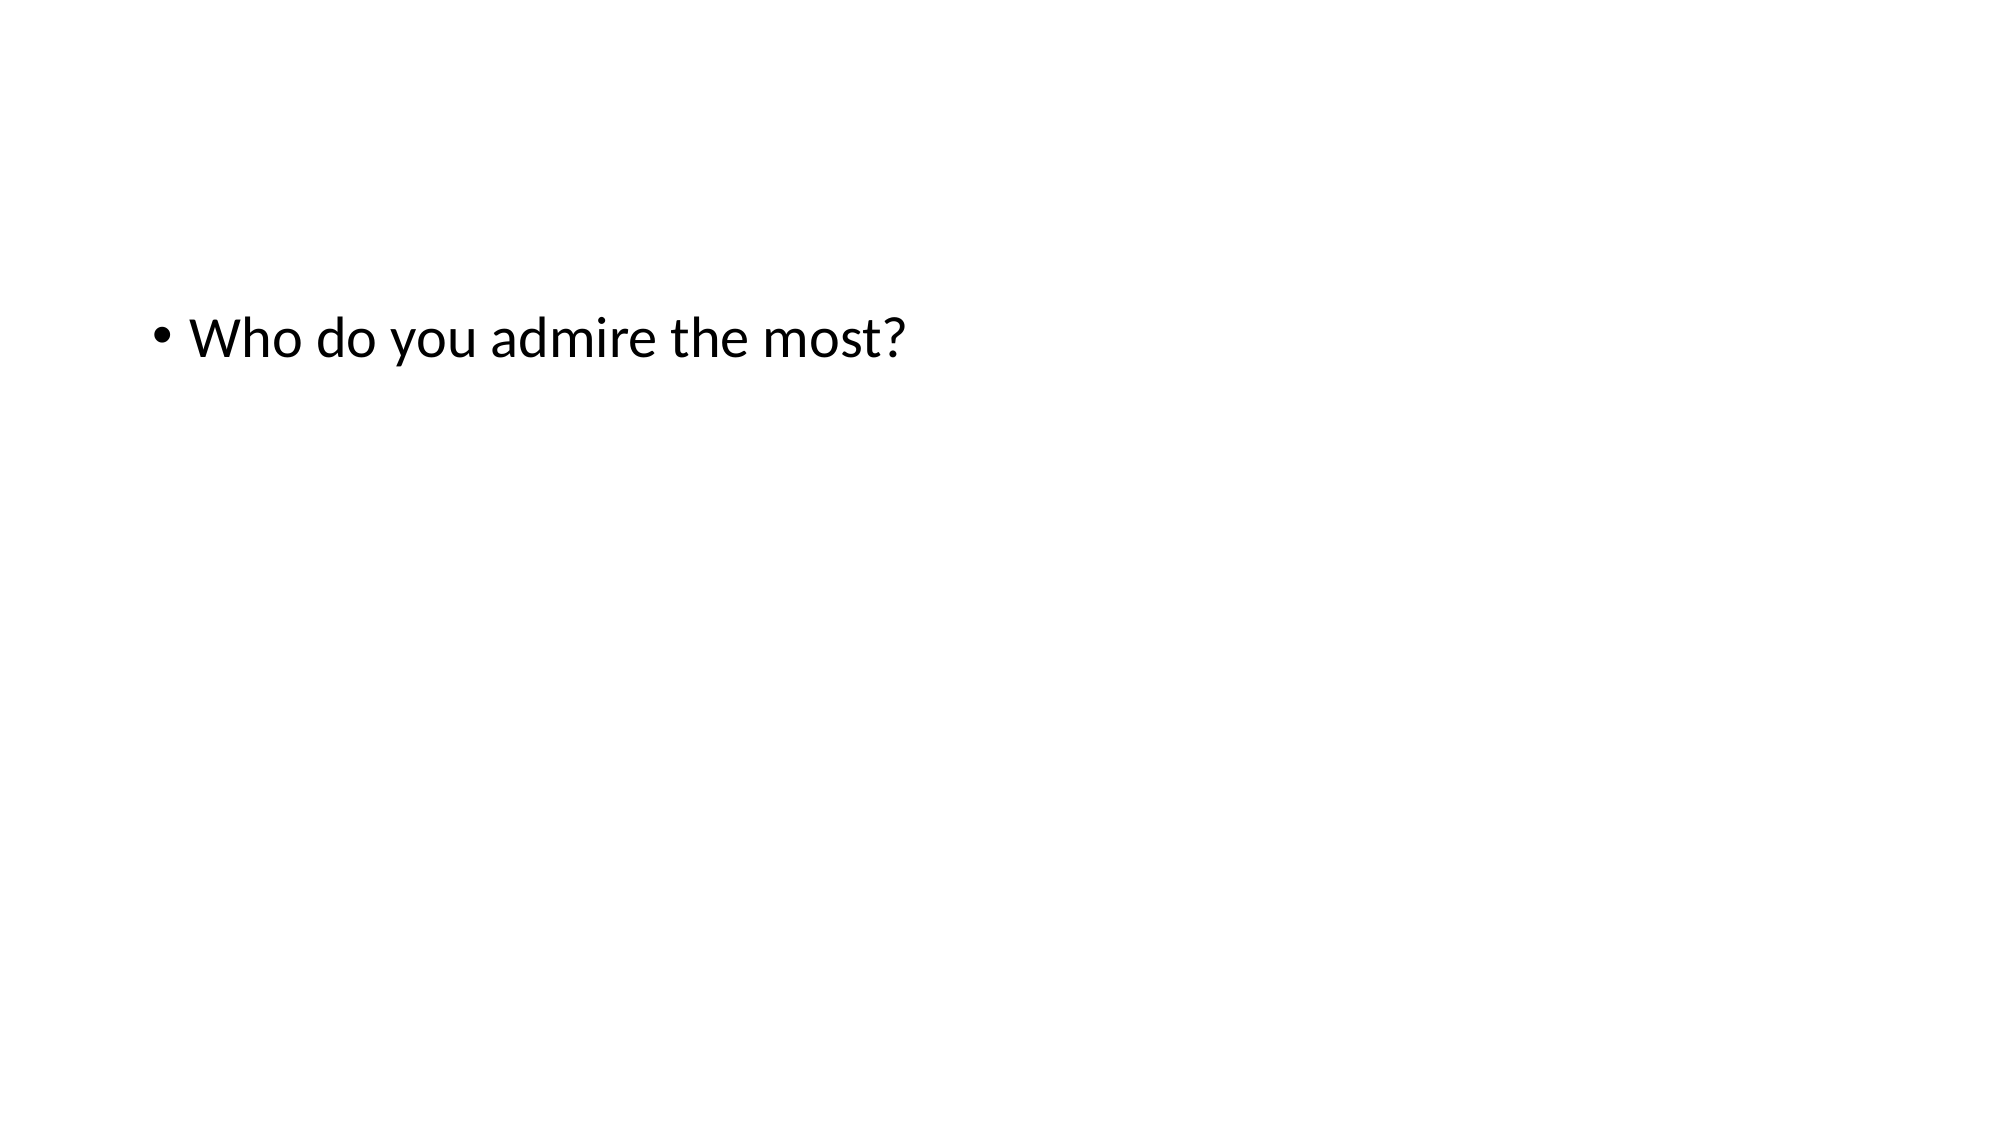

#
Who do you admire the most?